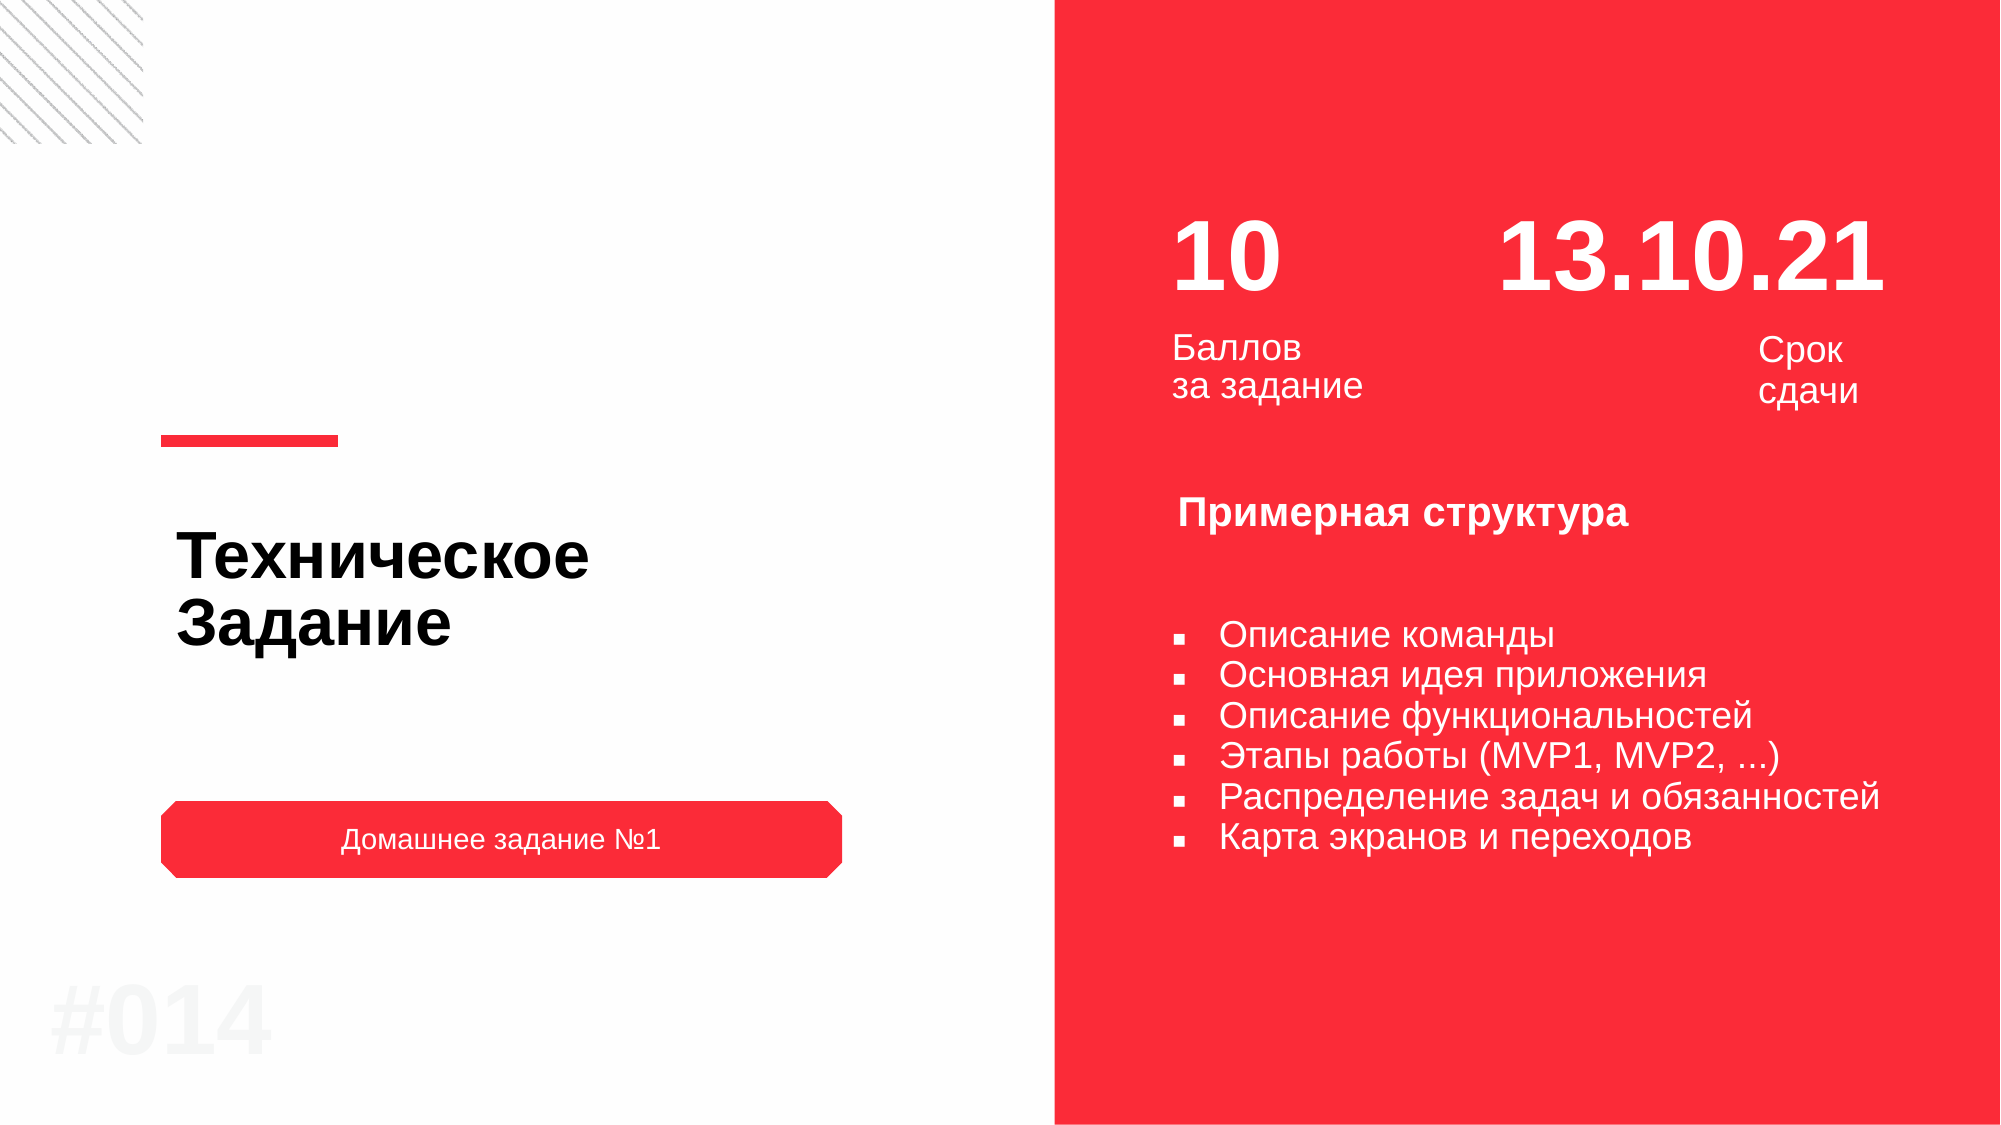

10
13.10.21
Баллов
за задание
Срок
сдачи
Примерная структура
Техническое Задание
Описание команды
Основная идея приложения
Описание функциональностей
Этапы работы (MVP1, MVP2, ...)
Распределение задач и обязанностей
Карта экранов и переходов
Домашнее задание №1
#014